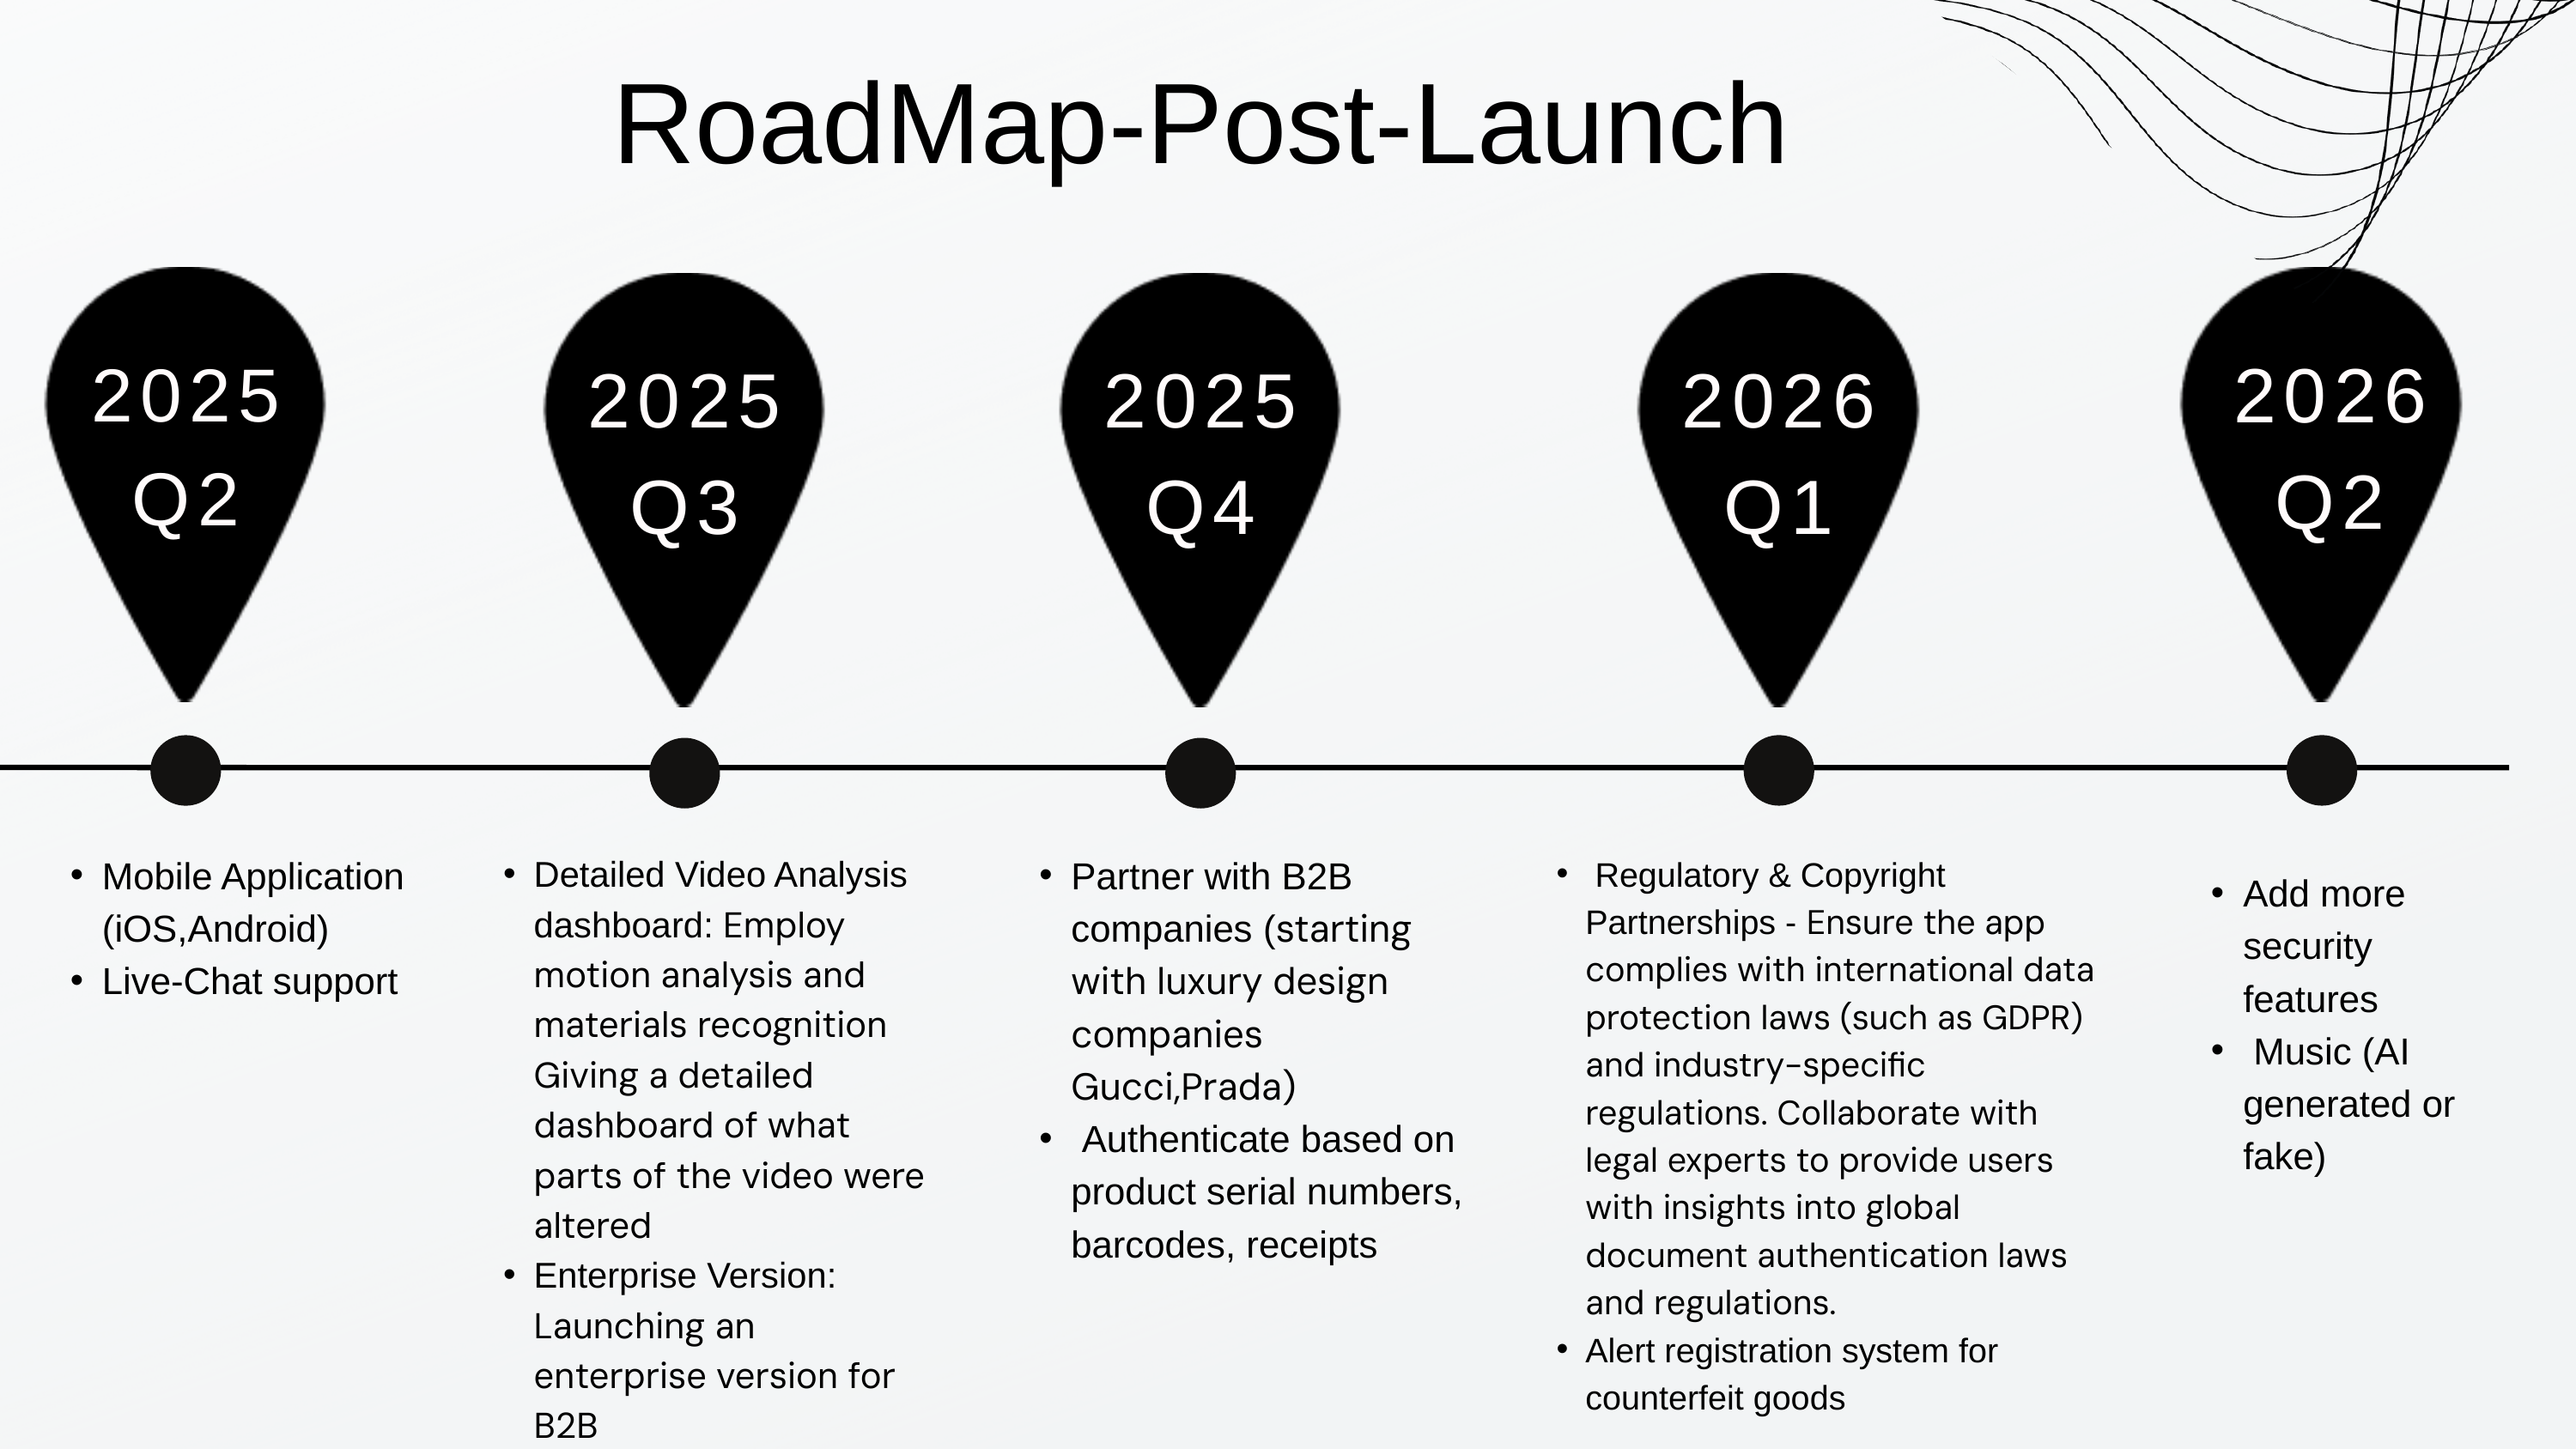

RoadMap-Post-Launch

2026
Q2
2025
Q2
2025
Q3
2025
Q4
2026
Q1

Mobile Application (iOS,Android)
Live-Chat support
Detailed Video Analysis dashboard: Employ motion analysis and materials recognition Giving a detailed dashboard of what parts of the video were altered
Enterprise Version: Launching an enterprise version for B2B
Partner with B2B companies (starting with luxury design companies Gucci,Prada)
 Authenticate based on product serial numbers, barcodes, receipts
 Regulatory & Copyright Partnerships - Ensure the app complies with international data protection laws (such as GDPR) and industry-specific regulations. Collaborate with legal experts to provide users with insights into global document authentication laws and regulations.
Alert registration system for counterfeit goods
Add more security features
 Music (AI generated or fake)